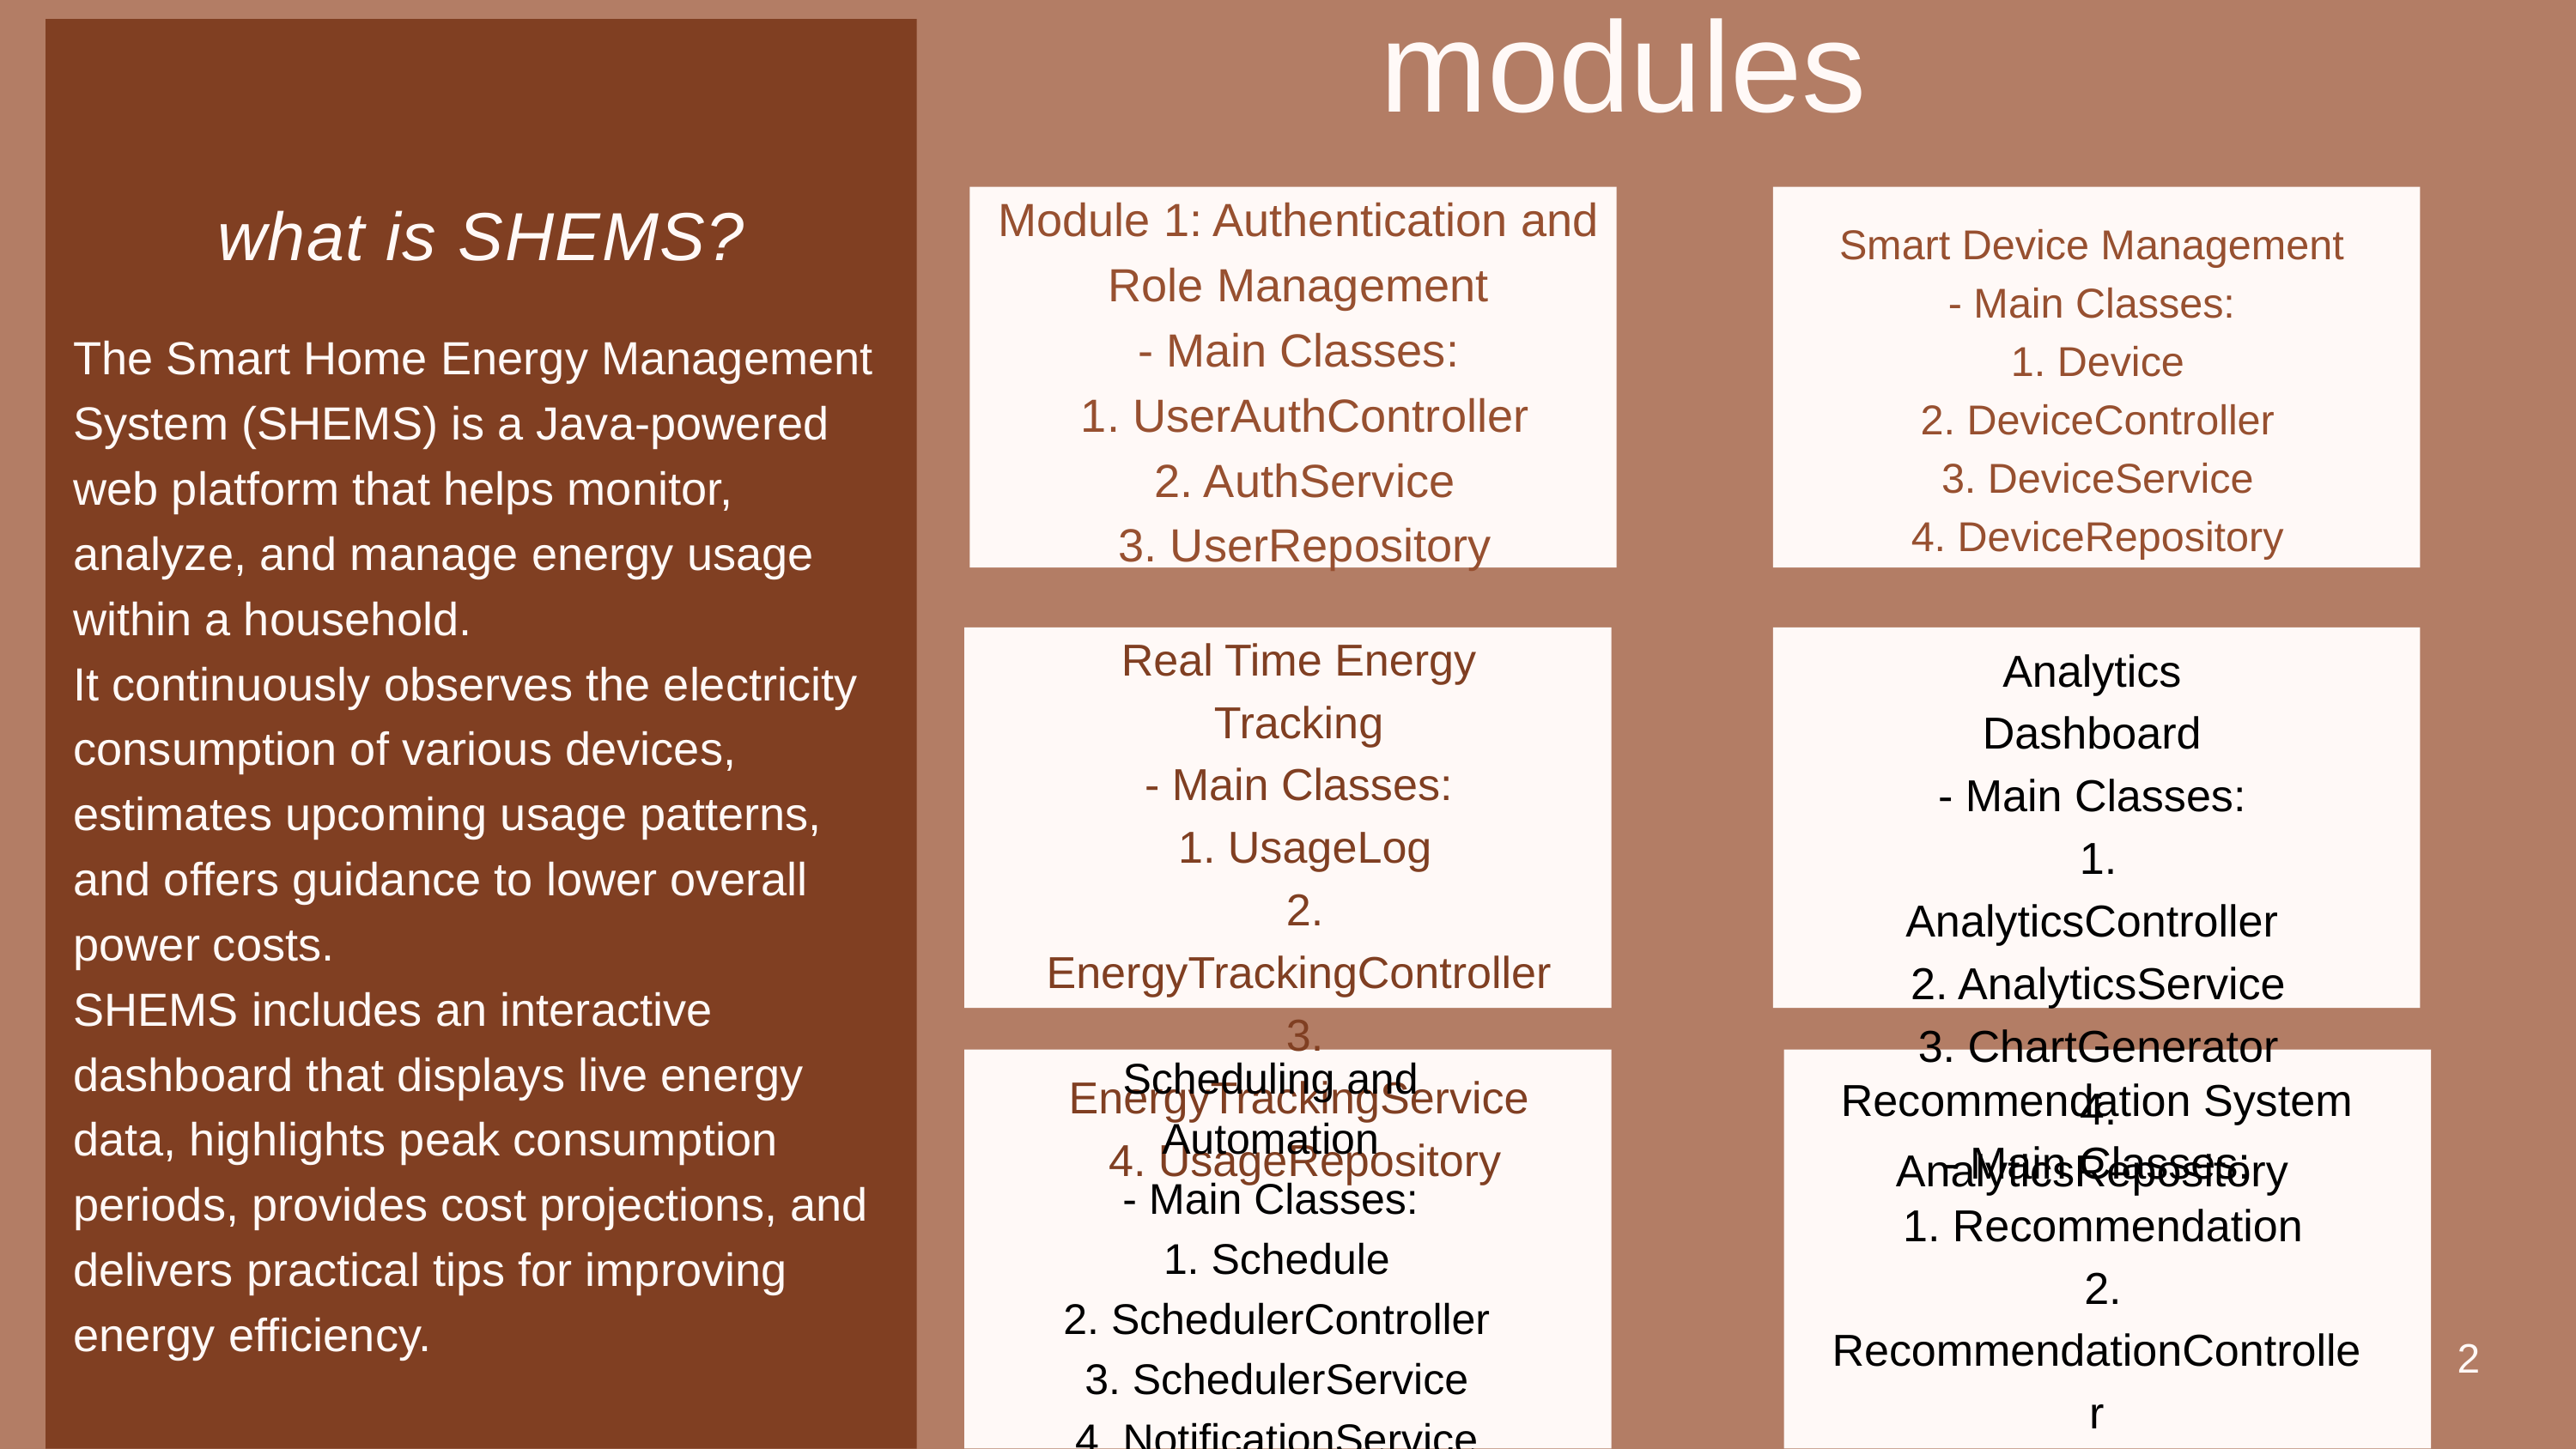

modules

Module 1: Authentication and Role Management
- Main Classes:
 1. UserAuthController
 2. AuthService
 3. UserRepository

what is SHEMS?
The Smart Home Energy Management System (SHEMS) is a Java-powered web platform that helps monitor, analyze, and manage energy usage within a household.
It continuously observes the electricity consumption of various devices, estimates upcoming usage patterns, and offers guidance to lower overall power costs.
SHEMS includes an interactive dashboard that displays live energy data, highlights peak consumption periods, provides cost projections, and delivers practical tips for improving energy efficiency.

Smart Device Management
- Main Classes:
 1. Device
 2. DeviceController
 3. DeviceService
 4. DeviceRepository

Real Time Energy Tracking
- Main Classes:
 1. UsageLog
 2. EnergyTrackingController
 3. EnergyTrackingService
 4. UsageRepository

Analytics Dashboard
- Main Classes:
 1. AnalyticsController
 2. AnalyticsService
 3. ChartGenerator
 4. AnalyticsRepository
Scheduling and Automation
- Main Classes:
 1. Schedule
 2. SchedulerController
 3. SchedulerService
 4. NotificationService
 5. SchedulerRepository

Recommendation System
- Main Classes:
 1. Recommendation
 2. RecommendationController
 3. RecommendationService
2